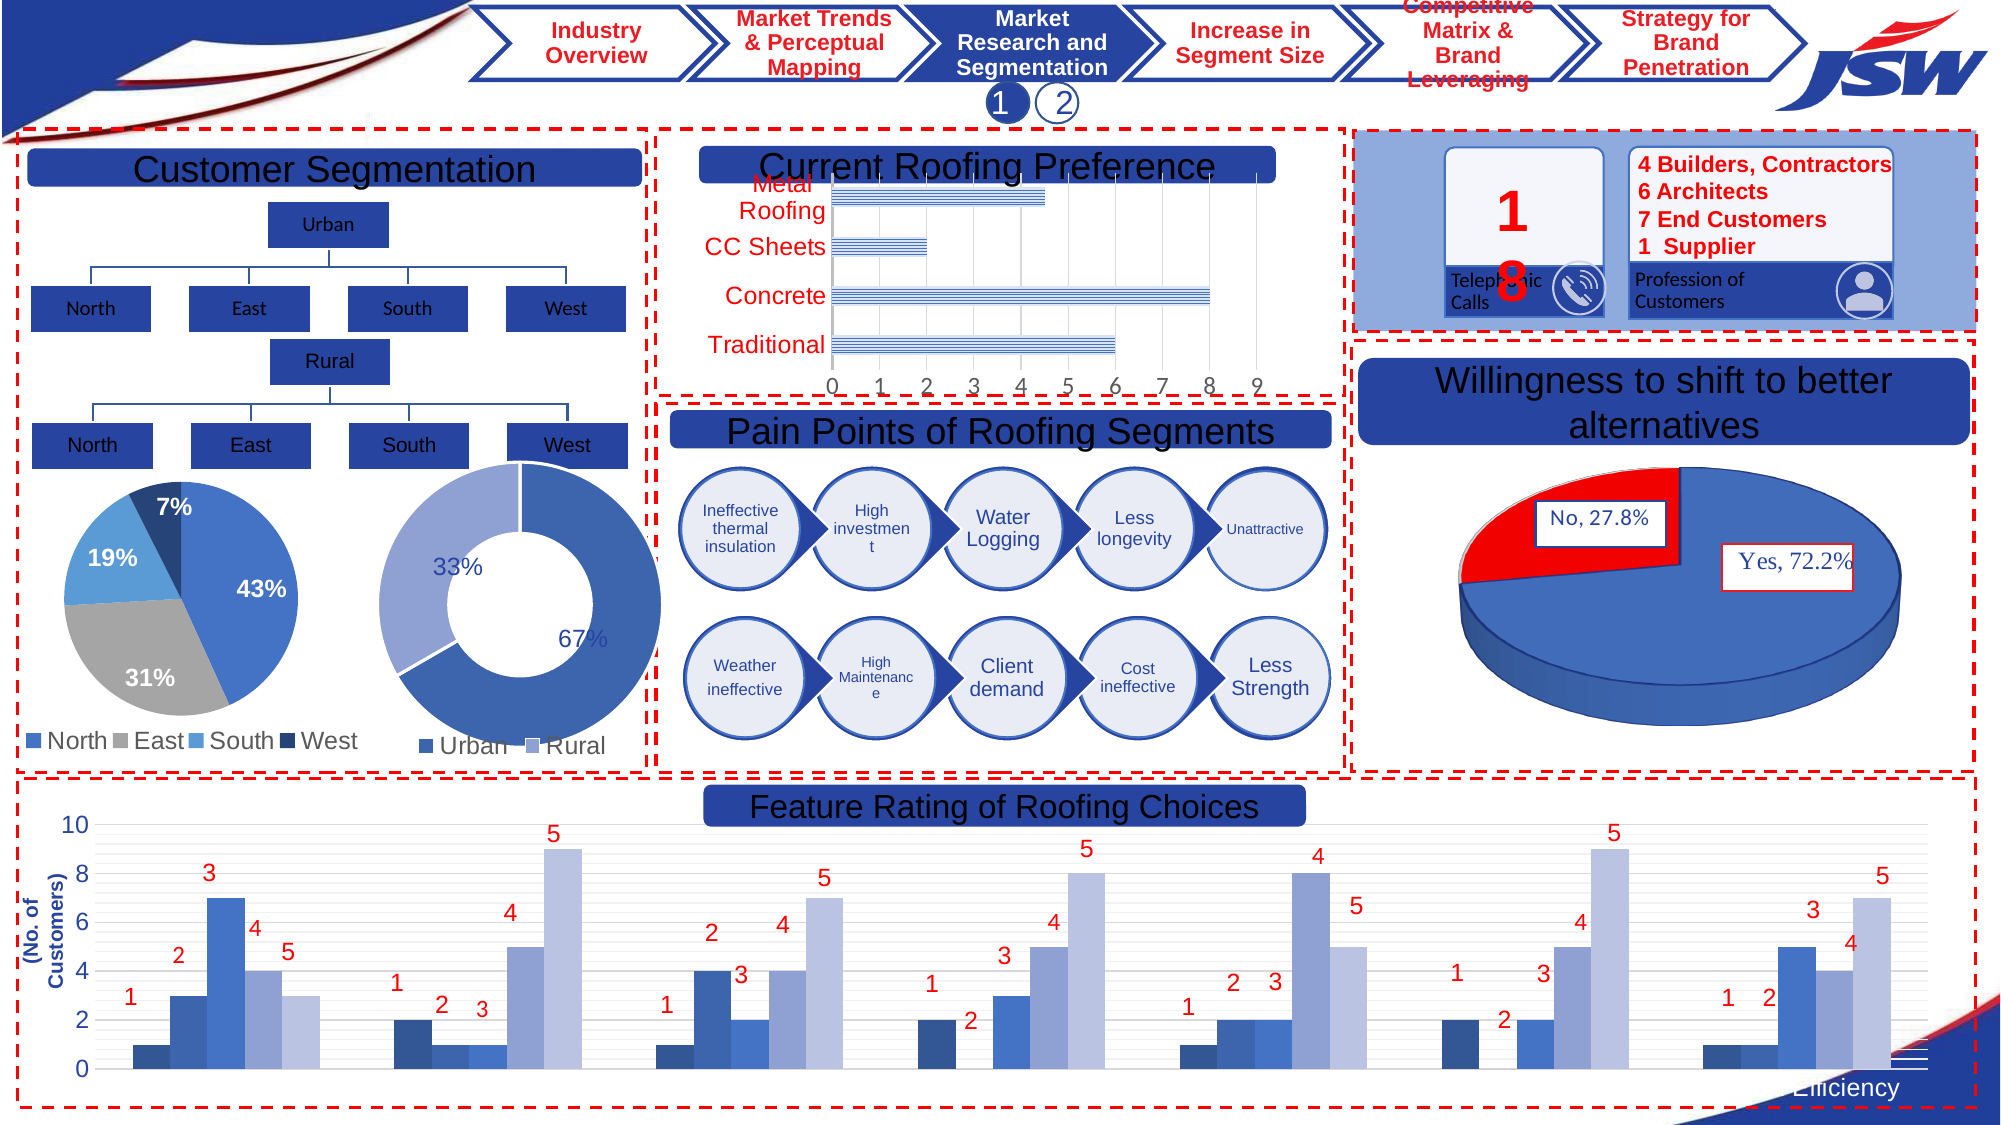

Industry Overview
Market Trends & Perceptual Mapping
Market Research and Segmentation
Increase in Segment Size
Competitive Matrix & Brand Leveraging
Strategy for Brand Penetration
1     2    3

Urban
North
East
South
West
 18

4 Builders, Contractors
6 Architects
7 End Customers
1  Supplier
Telephonic Calls

Profession of Customers
Current Roofing Preference
Customer Segmentation

### Chart

| Category | Series 1 | Column2 | Column1 |
|---|---|---|---|
| Traditional | 6.0 | None | None |
| Concrete | 8.0 | None | None |
| CC Sheets | 2.0 | None | None |
| Metal Roofing | 4.5 | None | None |
Rural
North
East
South
West

Willingness to shift to better alternatives

Pain Points of Roofing Segments
Unattractive
Less longevity
Water Logging
High investment
Ineffective
thermal insulation

[unsupported chart]

### Chart

| Category | Sales |
|---|---|
| North | 7.0 |
| East | 5.0 |
| South | 3.0 |
| West | 1.2 |

### Chart

| Category | Sales |
|---|---|
| Urban | 12.0 |
| Rural | 6.0 |
33%
67%
Less
Strength
Cost ineffective
Client demand
High Maintenance
Weather
ineffective

Feature Rating of Roofing Choices

### Chart

| Category | 1 | 2 | 3 | 4 | 5 |
|---|---|---|---|---|---|
| Better Aesthetics | 1.0 | 3.0 | 7.0 | 4.0 | 3.0 |
| Longer Life | 2.0 | 1.0 | 1.0 | 5.0 | 9.0 |
| Superior Technology | 1.0 | 4.0 | 2.0 | 4.0 | 7.0 |
| Durability | 2.0 | 0.0 | 3.0 | 5.0 | 8.0 |
| Easy Maintenance | 1.0 | 2.0 | 2.0 | 8.0 | 5.0 |
| Better Value | 2.0 | 0.0 | 2.0 | 5.0 | 9.0 |
| Thermal Efficiency | 1.0 | 1.0 | 5.0 | 4.0 | 7.0 |
5
5
5
3
5
5
5
3
4
4
2
5
3
1
3
3
3
1
2
1
1
1
2
1
2
1
2
2
(No. of Customers)